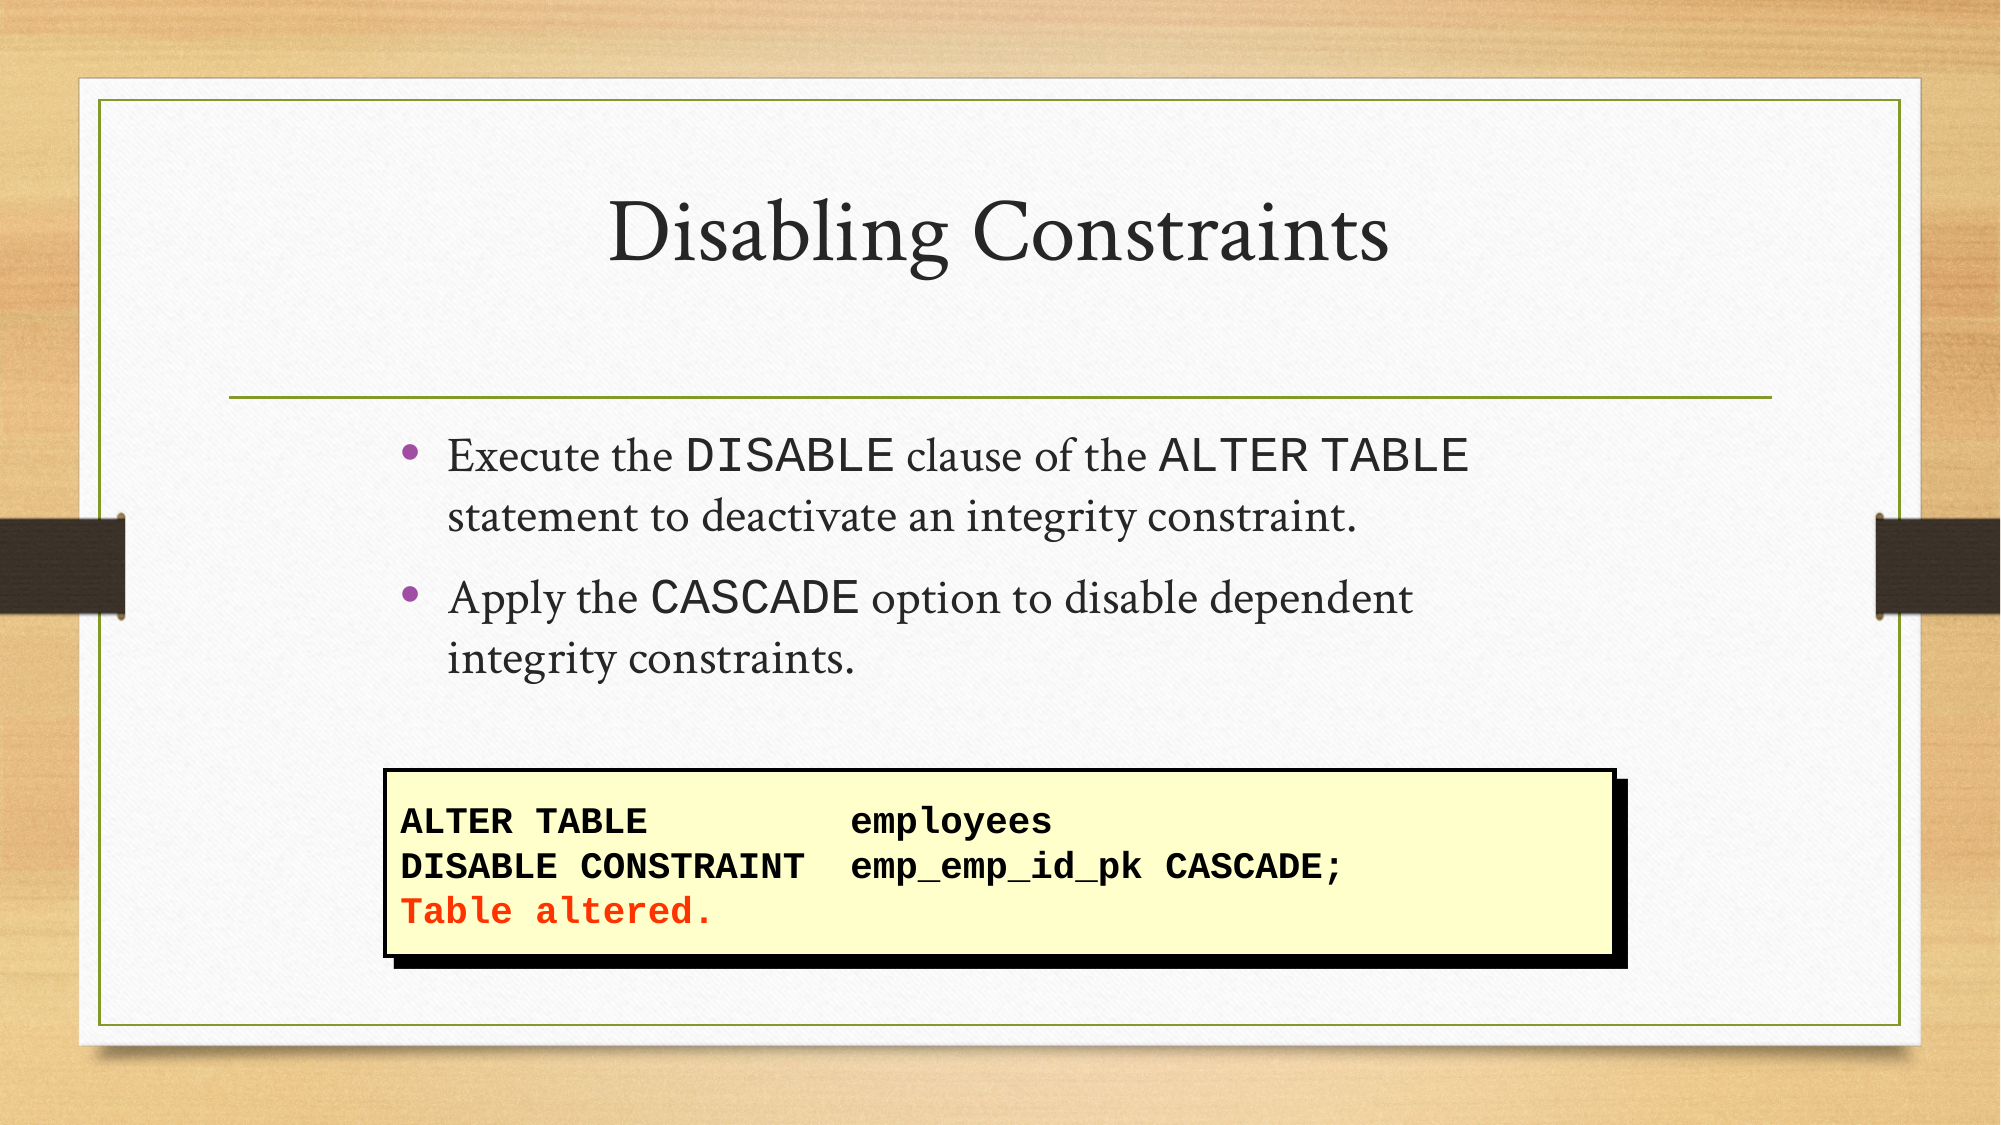

# Disabling Constraints
Execute the DISABLE clause of the ALTER TABLE statement to deactivate an integrity constraint.
Apply the CASCADE option to disable dependent integrity constraints.
ALTER TABLE		employees
DISABLE CONSTRAINT	emp_emp_id_pk CASCADE;
Table altered.